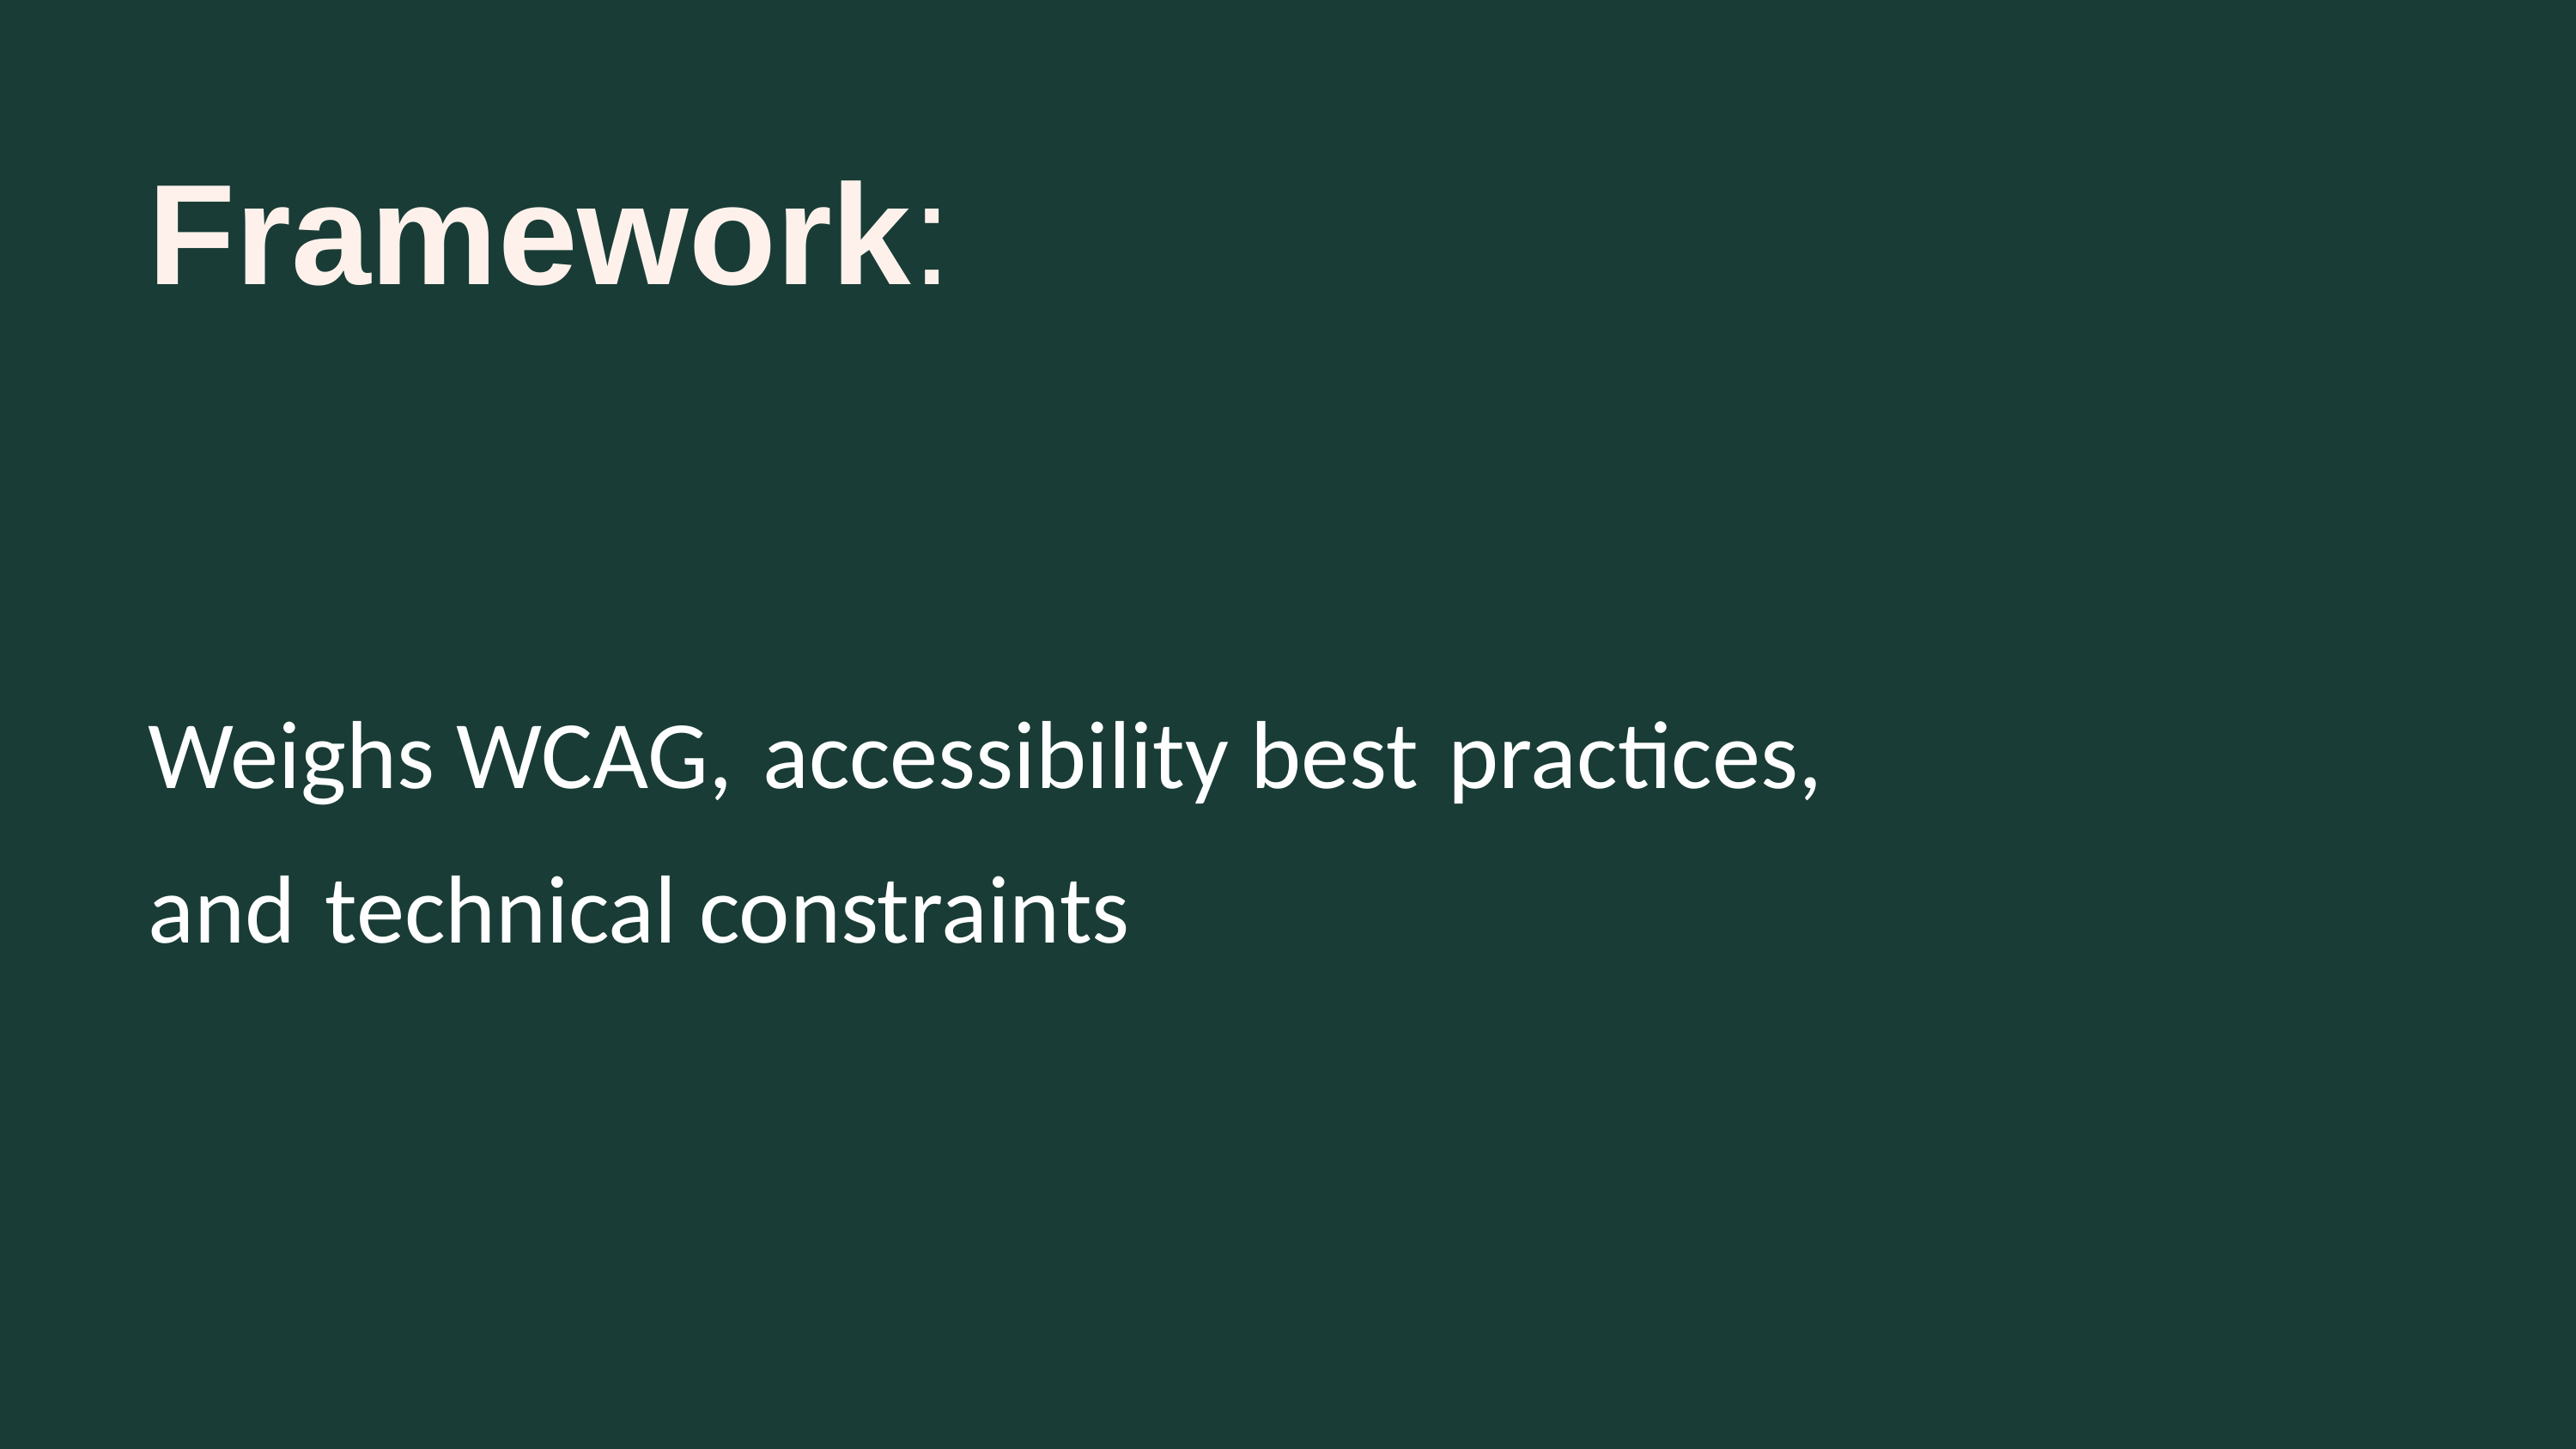

Framework:
Weighs WCAG, accessibility best practices, and technical constraints